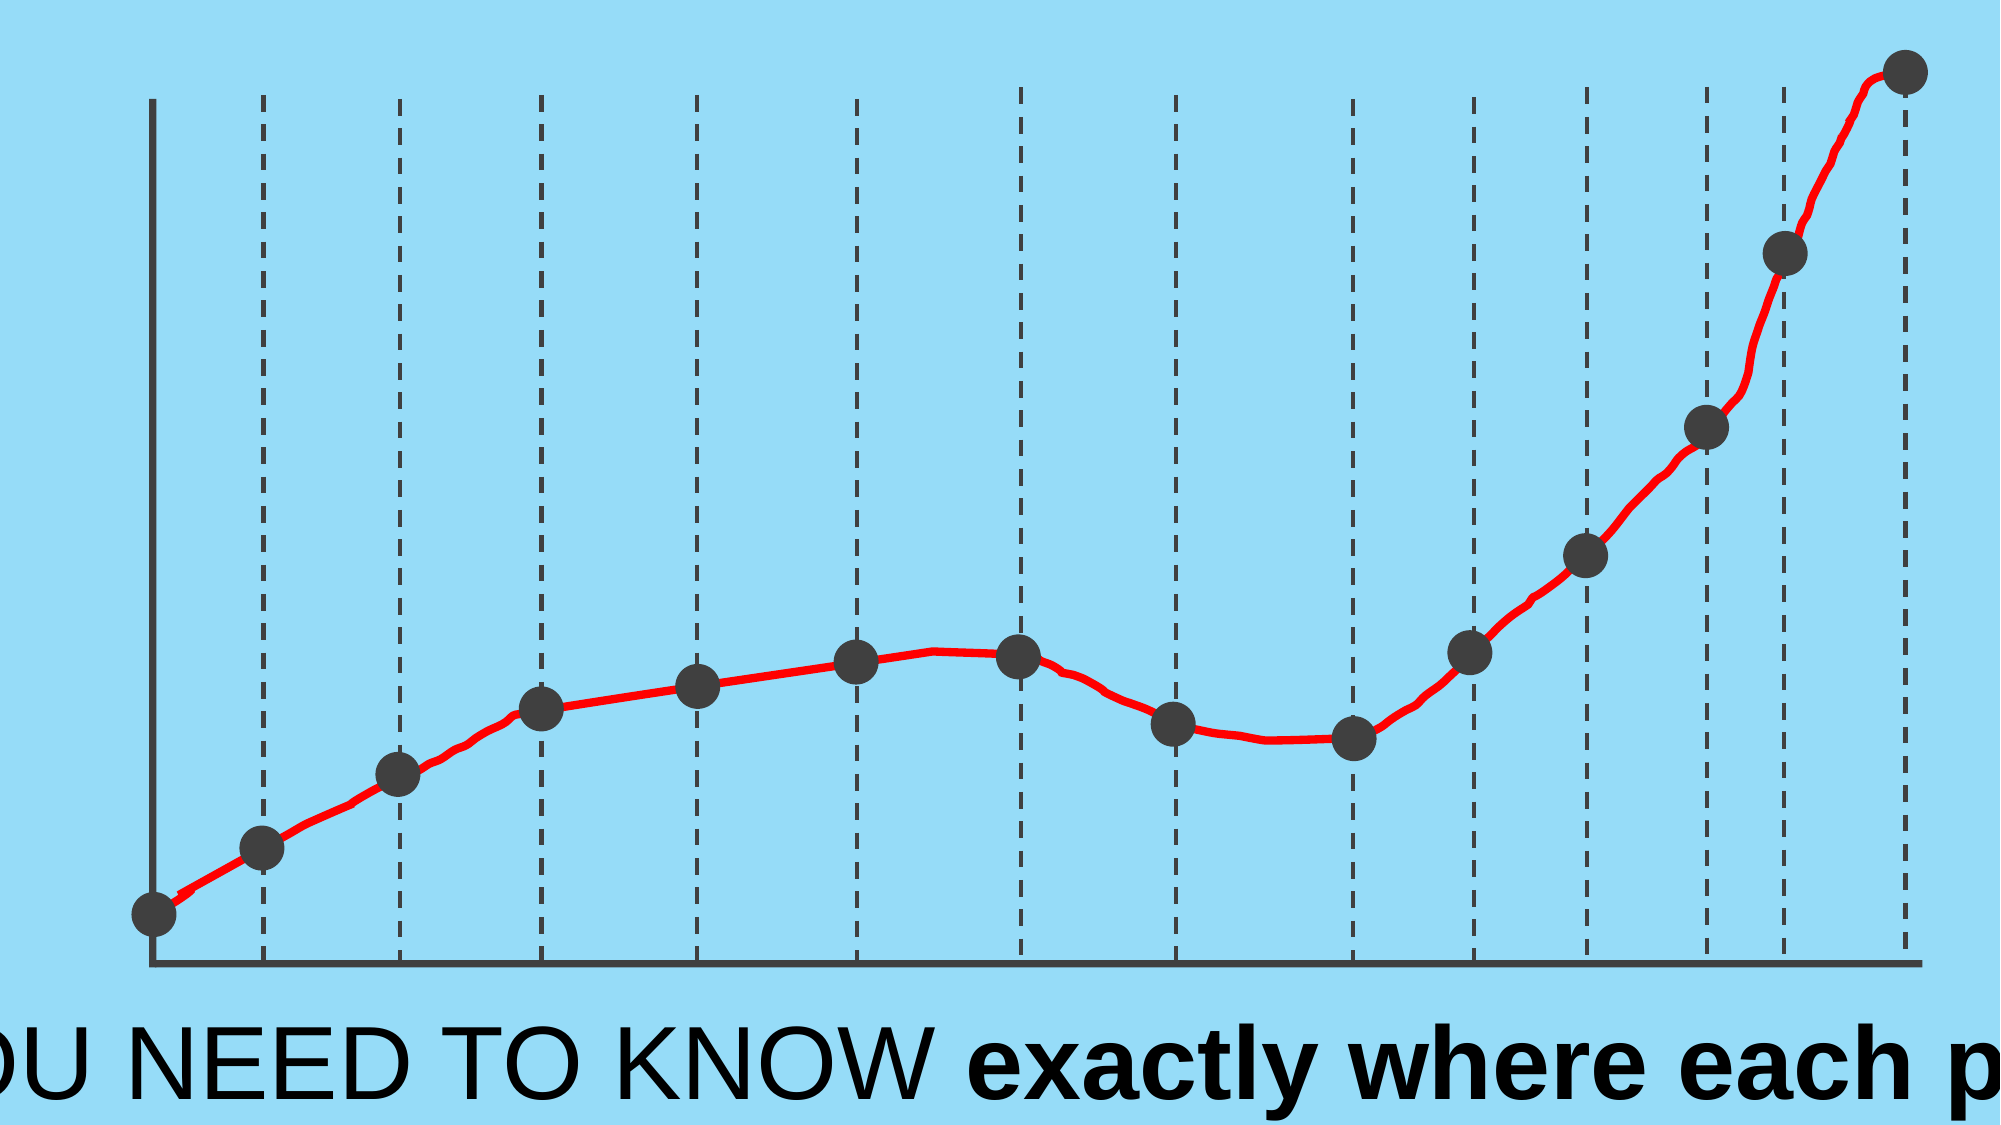

DO YOU NEED TO KNOW exactly where each point is?